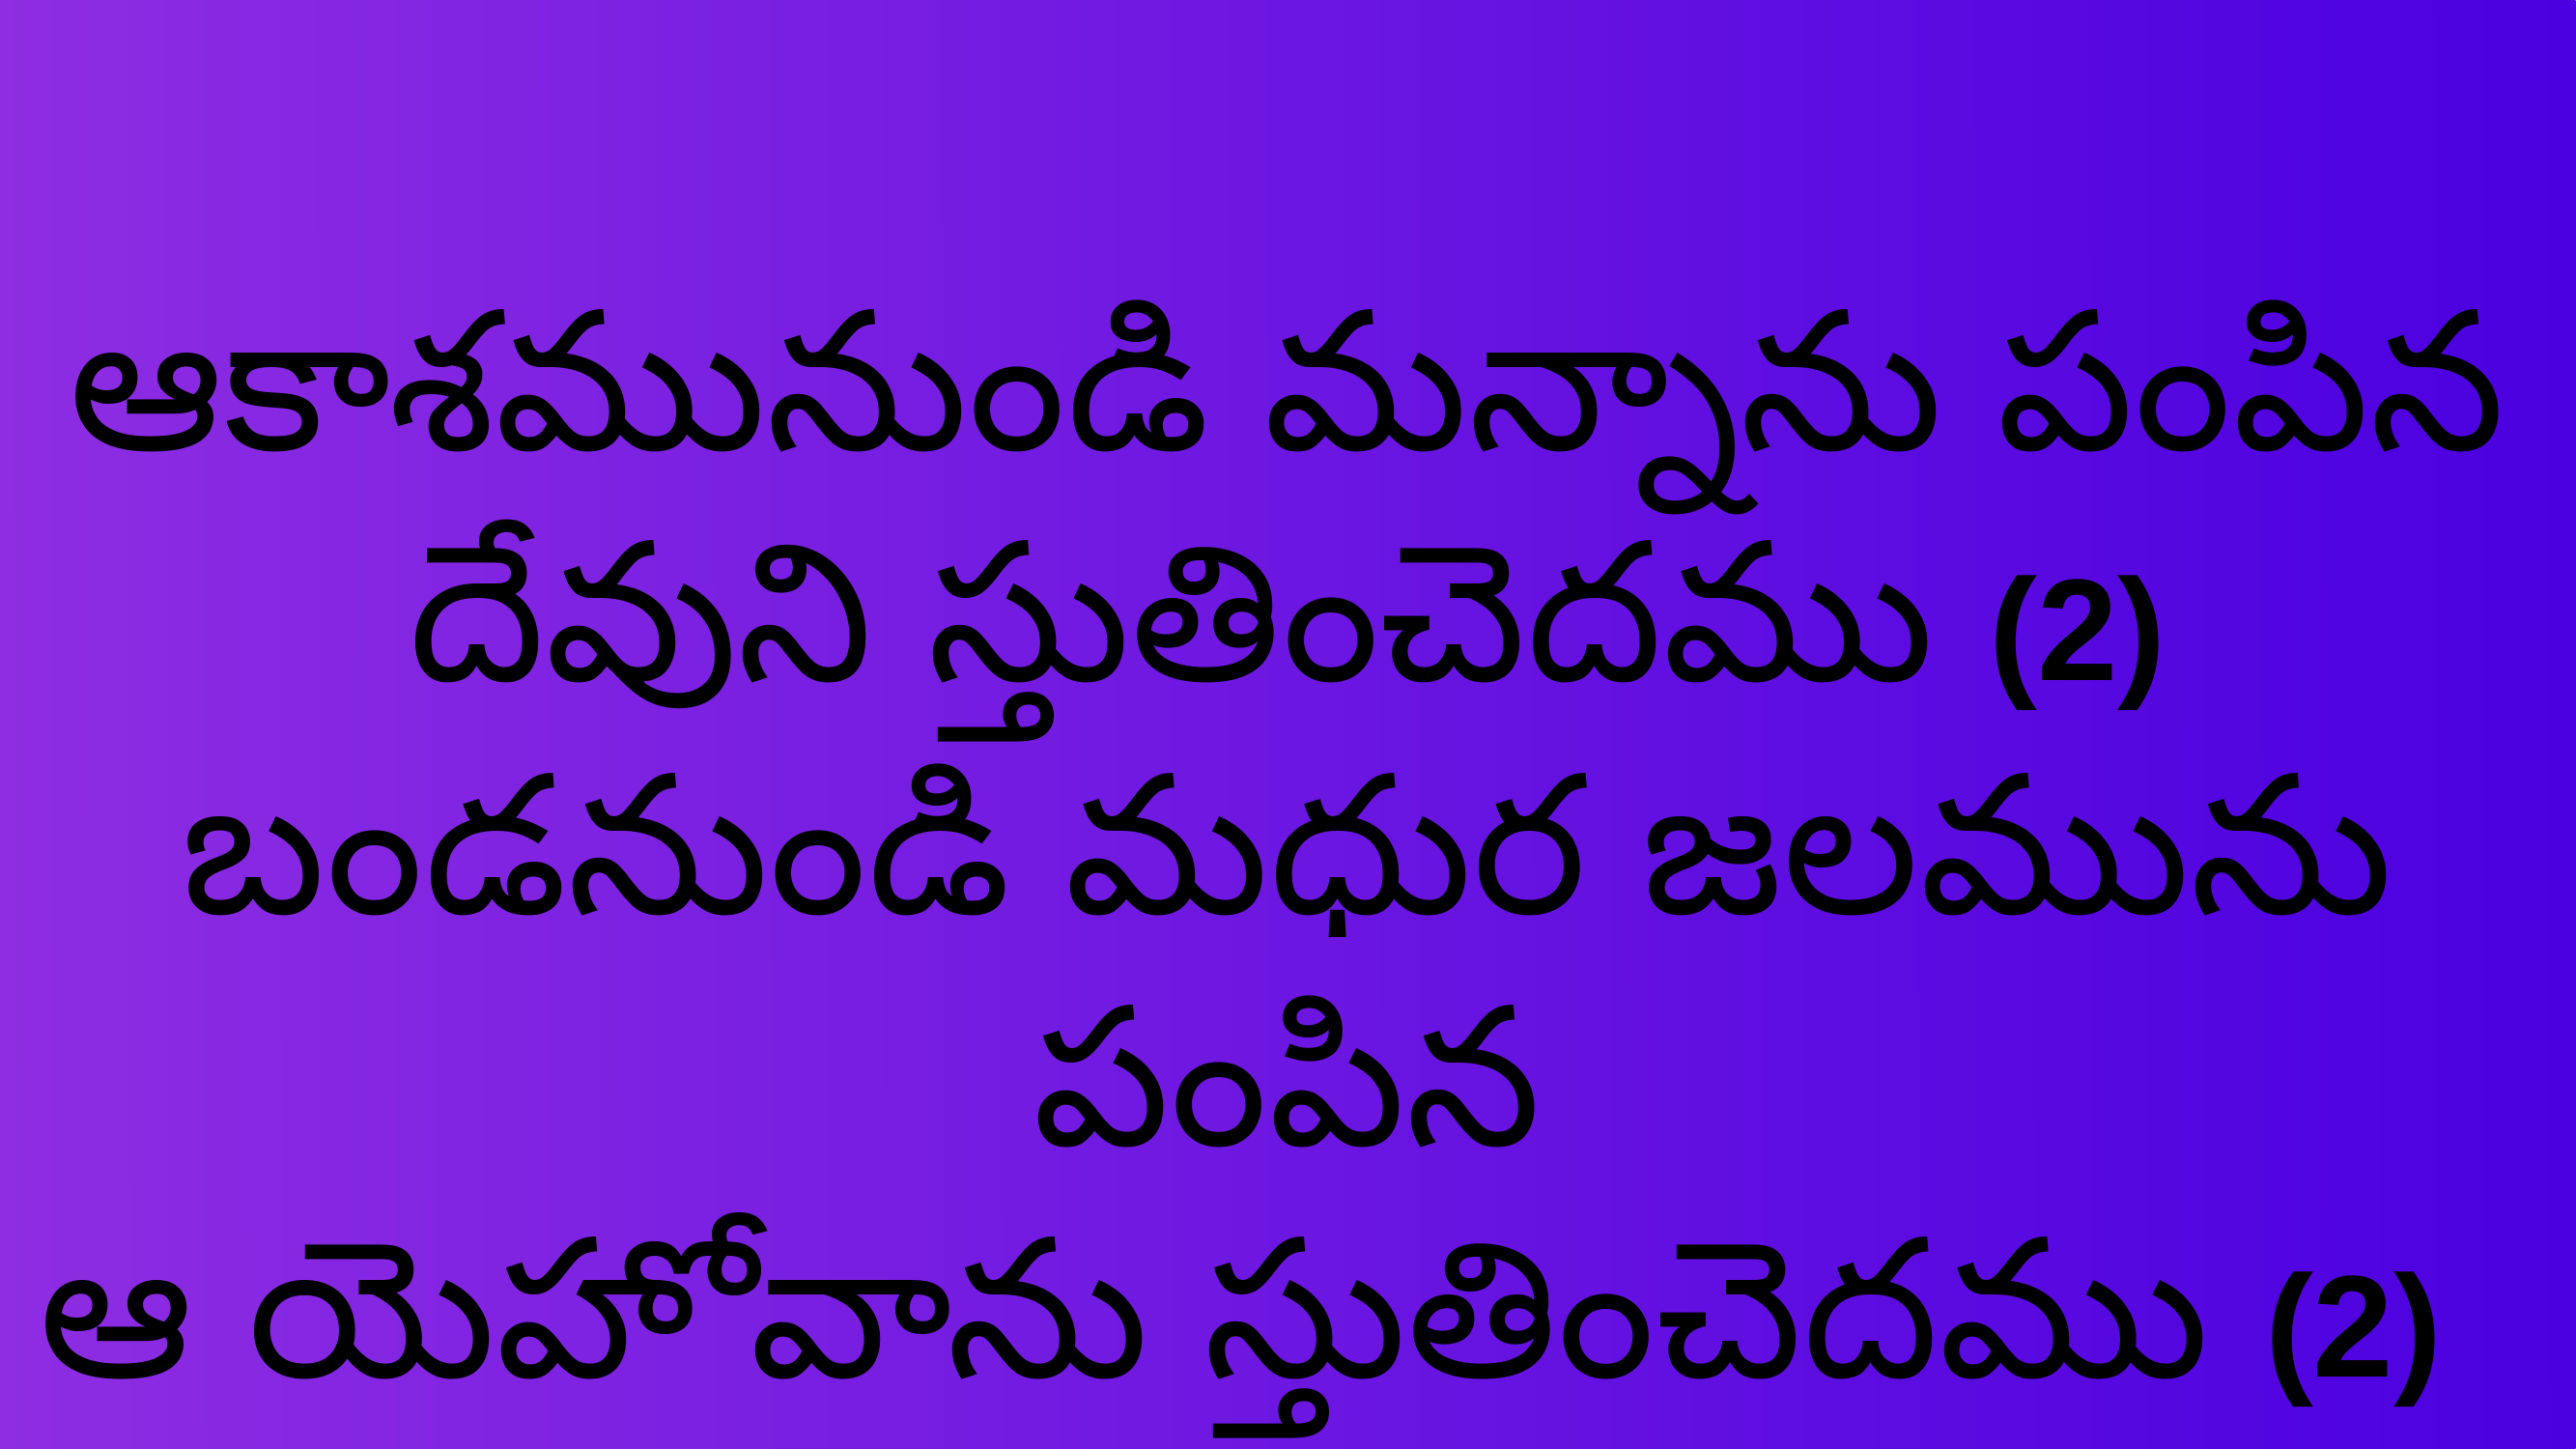

ఆకాశమునుండి మన్నాను పంపిన
దేవుని స్తుతించెదము (2)
బండనుండి మధుర జలమును పంపిన
ఆ యెహోవాను స్తుతించెదము (2)